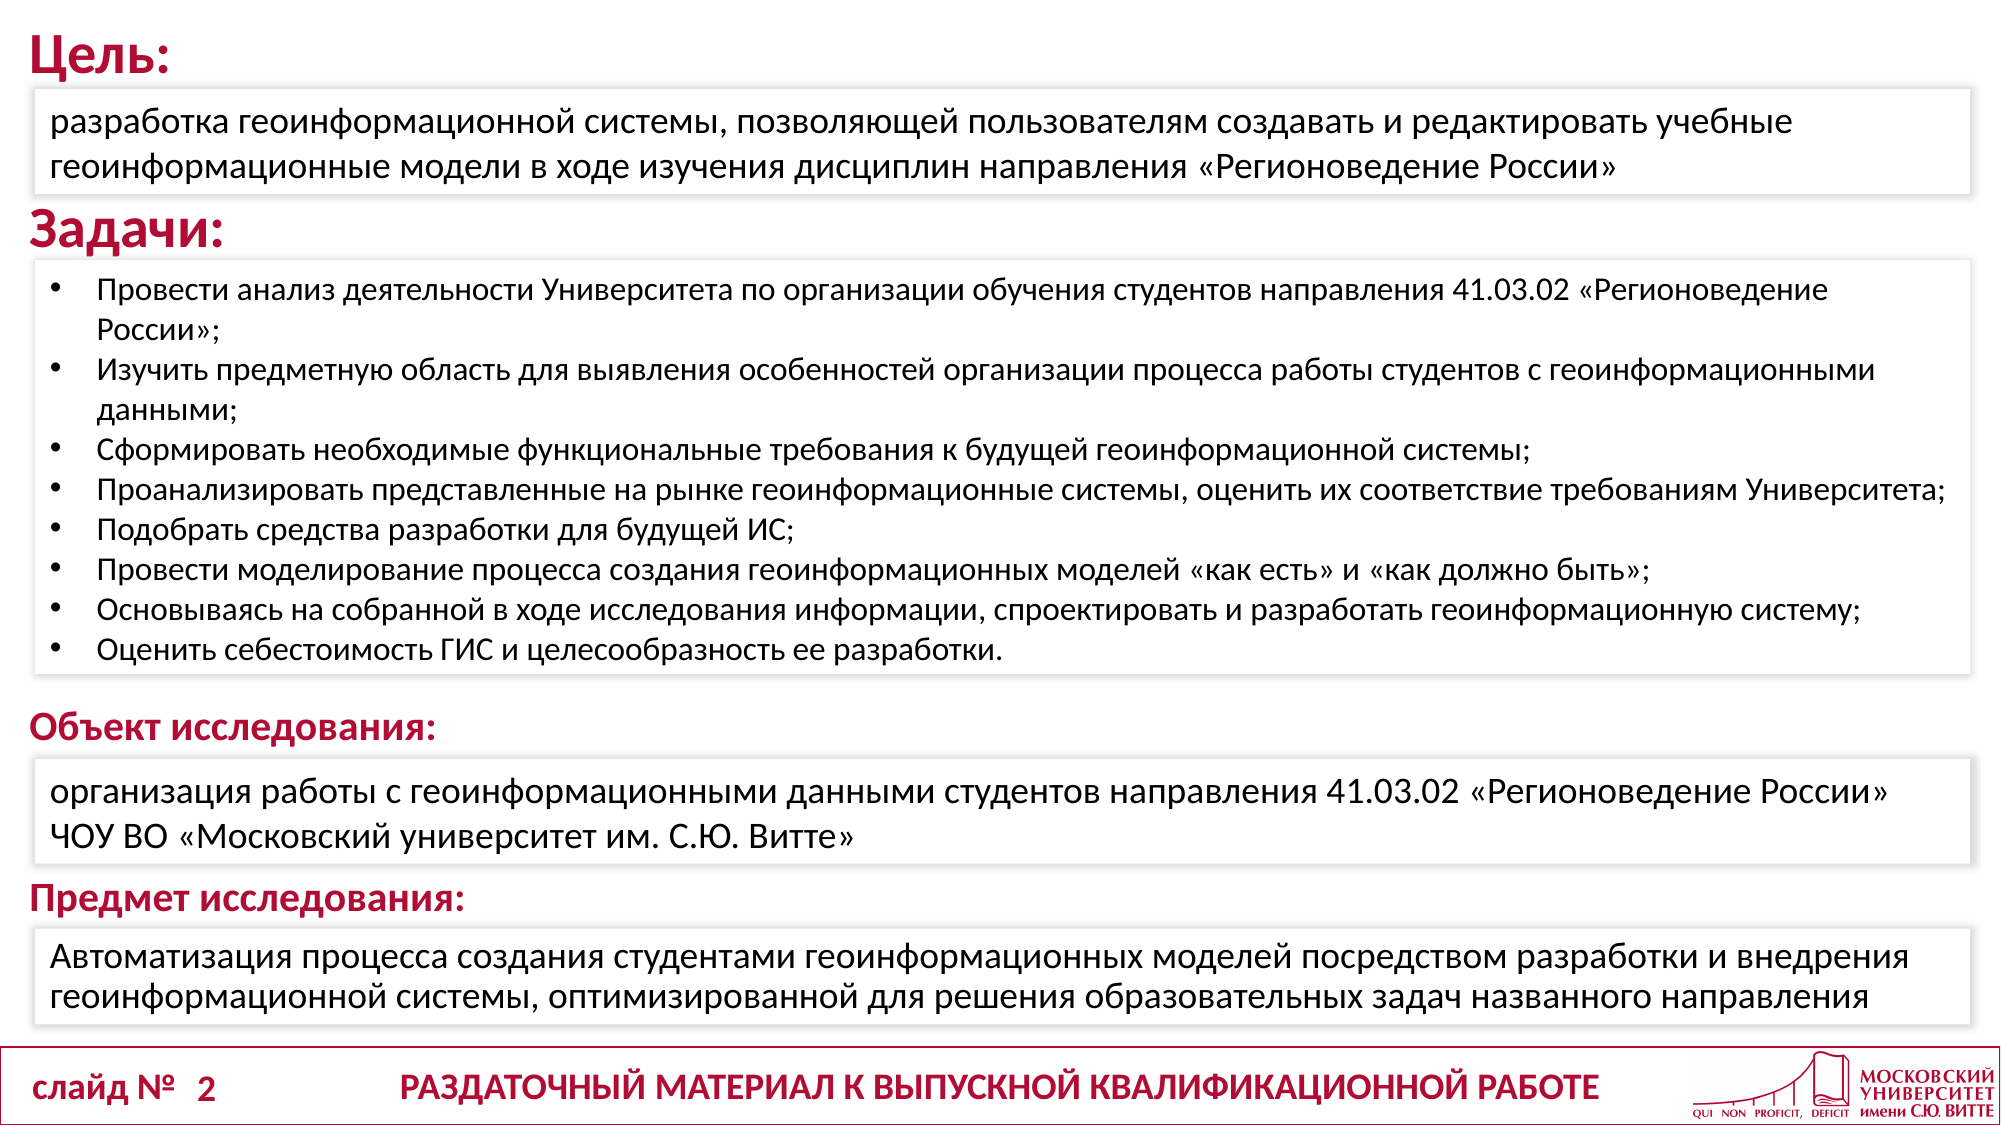

разработка геоинформационной системы, позволяющей пользователям создавать и редактировать учебные геоинформационные модели в ходе изучения дисциплин направления «Регионоведение России»
Провести анализ деятельности Университета по организации обучения студентов направления 41.03.02 «Регионоведение России»;
Изучить предметную область для выявления особенностей организации процесса работы студентов с геоинформационными данными;
Сформировать необходимые функциональные требования к будущей геоинформационной системы;
Проанализировать представленные на рынке геоинформационные системы, оценить их соответствие требованиям Университета;
Подобрать средства разработки для будущей ИС;
Провести моделирование процесса создания геоинформационных моделей «как есть» и «как должно быть»;
Основываясь на собранной в ходе исследования информации, спроектировать и разработать геоинформационную систему;
Оценить себестоимость ГИС и целесообразность ее разработки.
организация работы с геоинформационными данными студентов направления 41.03.02 «Регионоведение России» ЧОУ ВО «Московский университет им. С.Ю. Витте»
Автоматизация процесса создания студентами геоинформационных моделей посредством разработки и внедрения геоинформационной системы, оптимизированной для решения образовательных задач названного направления
2